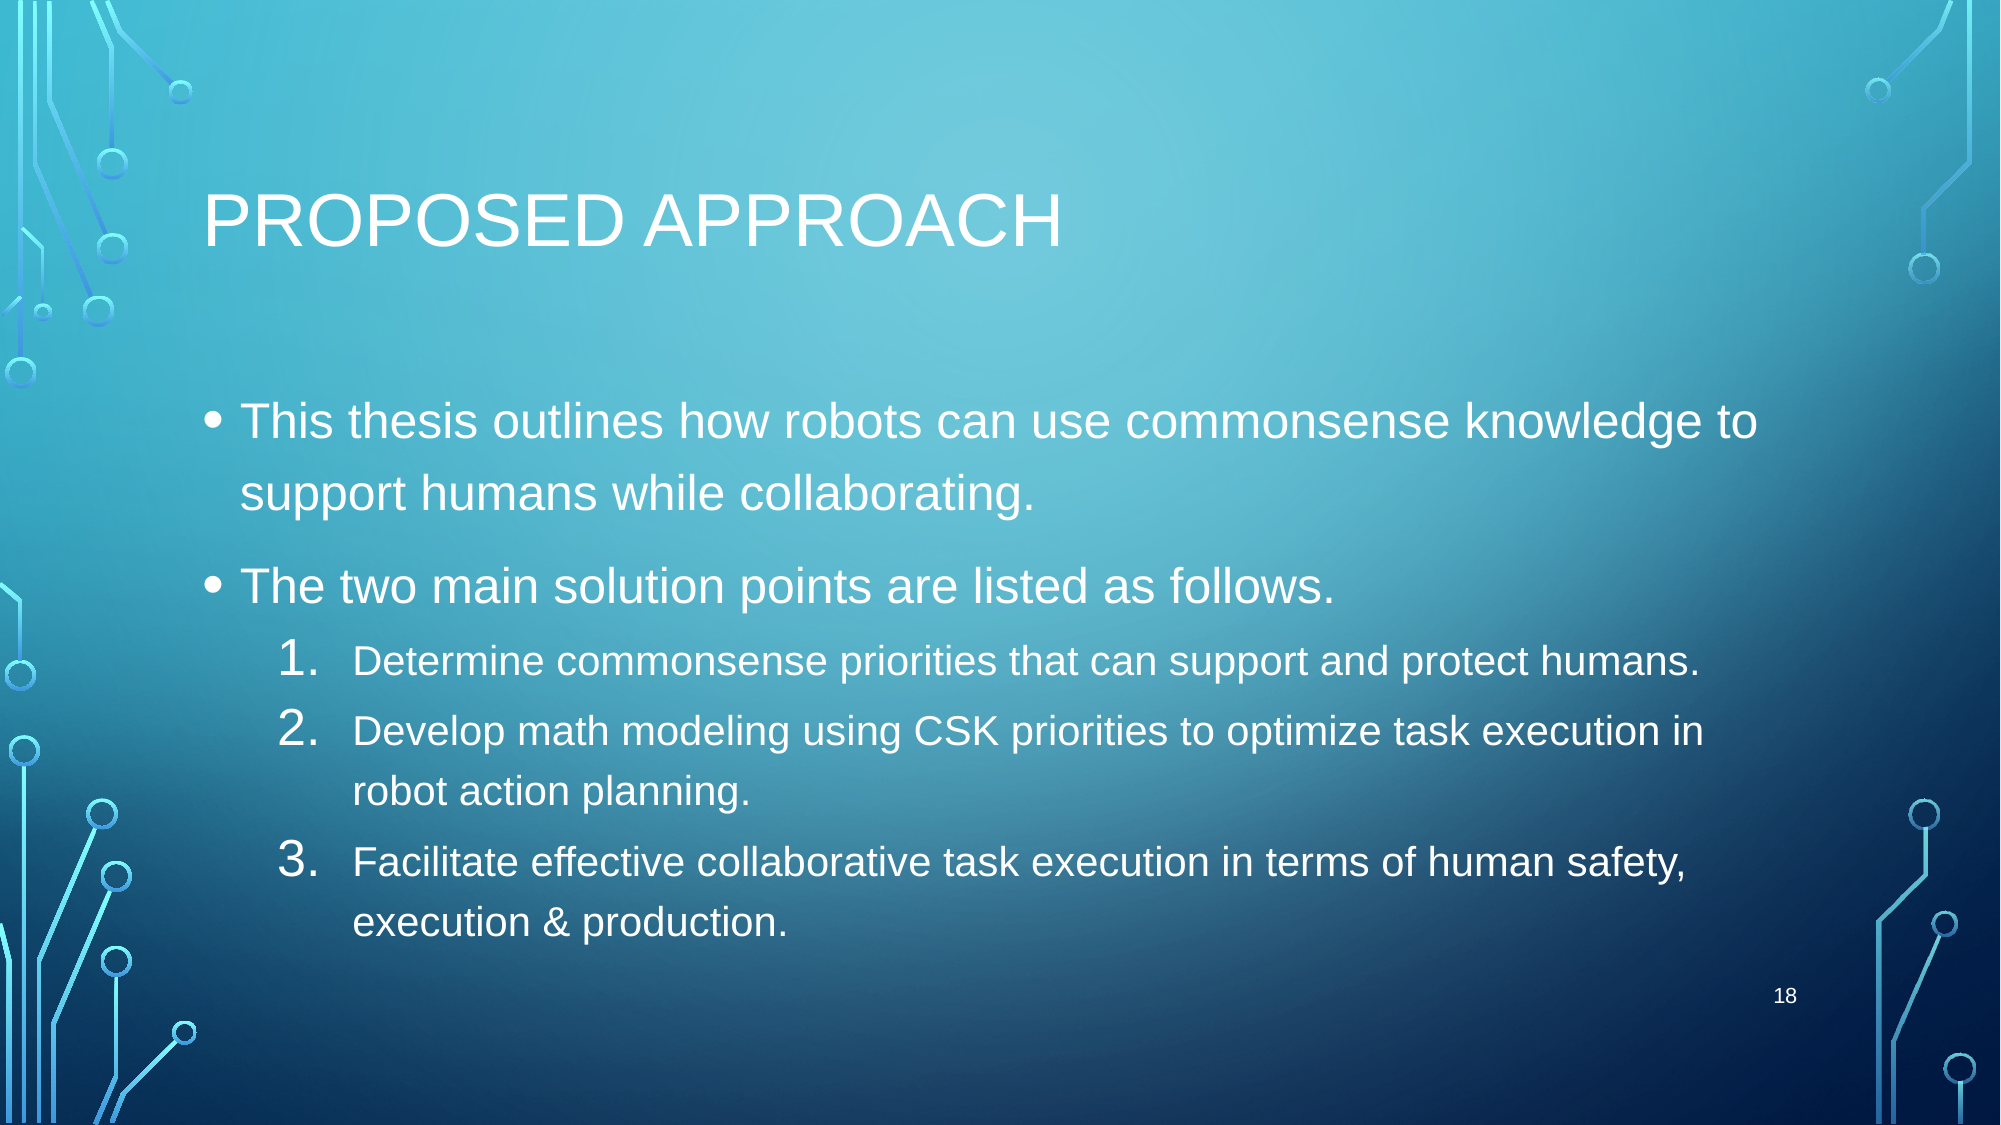

# Proposed Approach
This thesis outlines how robots can use commonsense knowledge to support humans while collaborating.
The two main solution points are listed as follows.
Determine commonsense priorities that can support and protect humans.
Develop math modeling using CSK priorities to optimize task execution in robot action planning.
Facilitate effective collaborative task execution in terms of human safety, execution & production.
18